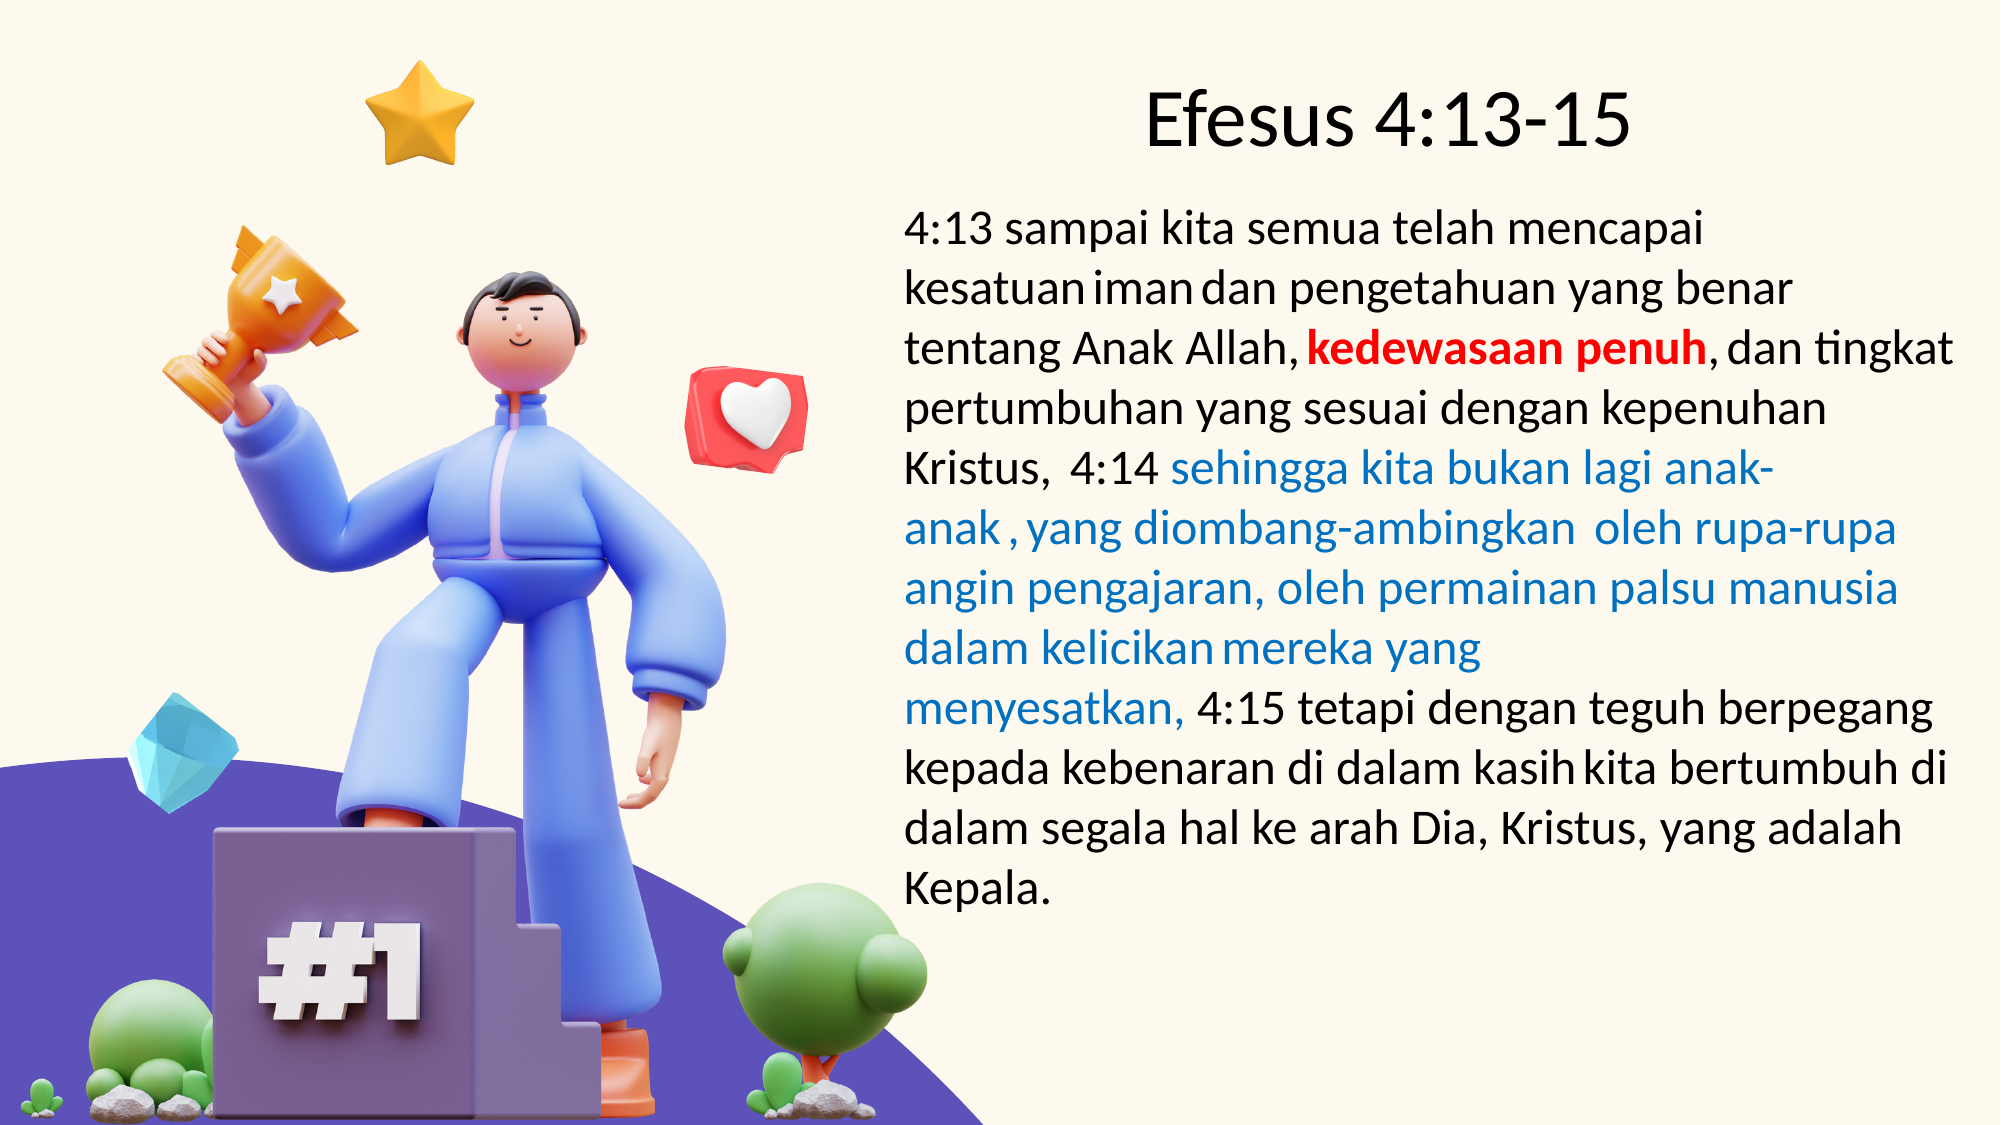

Efesus 4:13-15
4:13 sampai kita semua telah mencapai kesatuan iman dan pengetahuan yang benar tentang Anak Allah, kedewasaan penuh, dan tingkat pertumbuhan yang sesuai dengan kepenuhan Kristus,  4:14 sehingga kita bukan lagi anak-anak , yang diombang-ambingkan  oleh rupa-rupa angin pengajaran, oleh permainan palsu manusia dalam kelicikan mereka yang menyesatkan, 4:15 tetapi dengan teguh berpegang kepada kebenaran di dalam kasih kita bertumbuh di dalam segala hal ke arah Dia, Kristus, yang adalah Kepala.